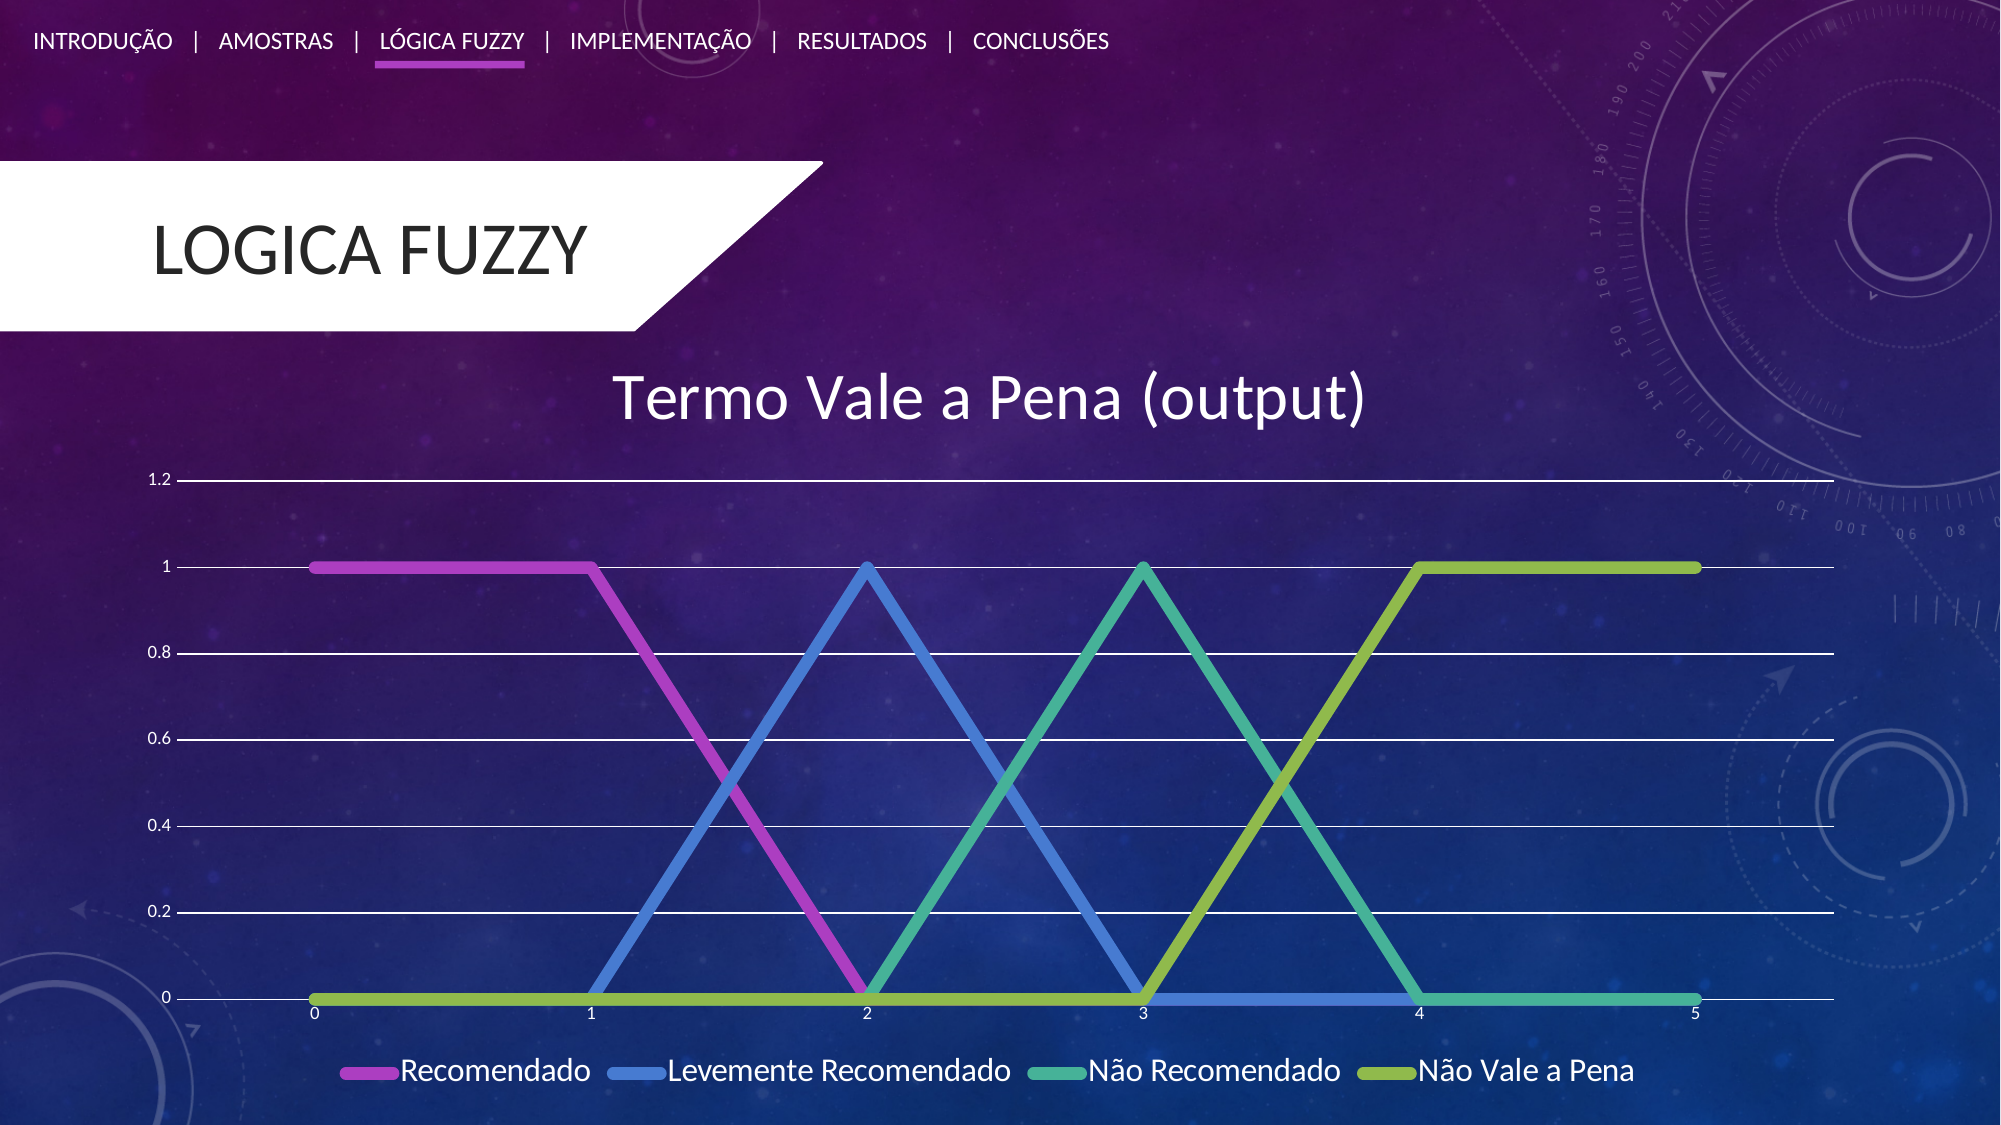

INTRODUÇÃO   |   AMOSTRAS   |   LÓGICA FUZZY   |   IMPLEMENTAÇÃO   |   RESULTADOS   |   CONCLUSÕES

Logica Fuzzy

### Chart: Termo Vale a Pena (output)

| Category | Recomendado | Levemente Recomendado | Não Recomendado | Não Vale a Pena |
|---|---|---|---|---|
| 0 | 1.0 | 0.0 | 0.0 | 0.0 |
| 1 | 1.0 | 0.0 | 0.0 | 0.0 |
| 2 | 0.0 | 1.0 | 0.0 | 0.0 |
| 3 | 0.0 | 0.0 | 1.0 | 0.0 |
| 4 | 0.0 | 0.0 | 0.0 | 1.0 |
| 5 | 0.0 | 0.0 | 0.0 | 1.0 |